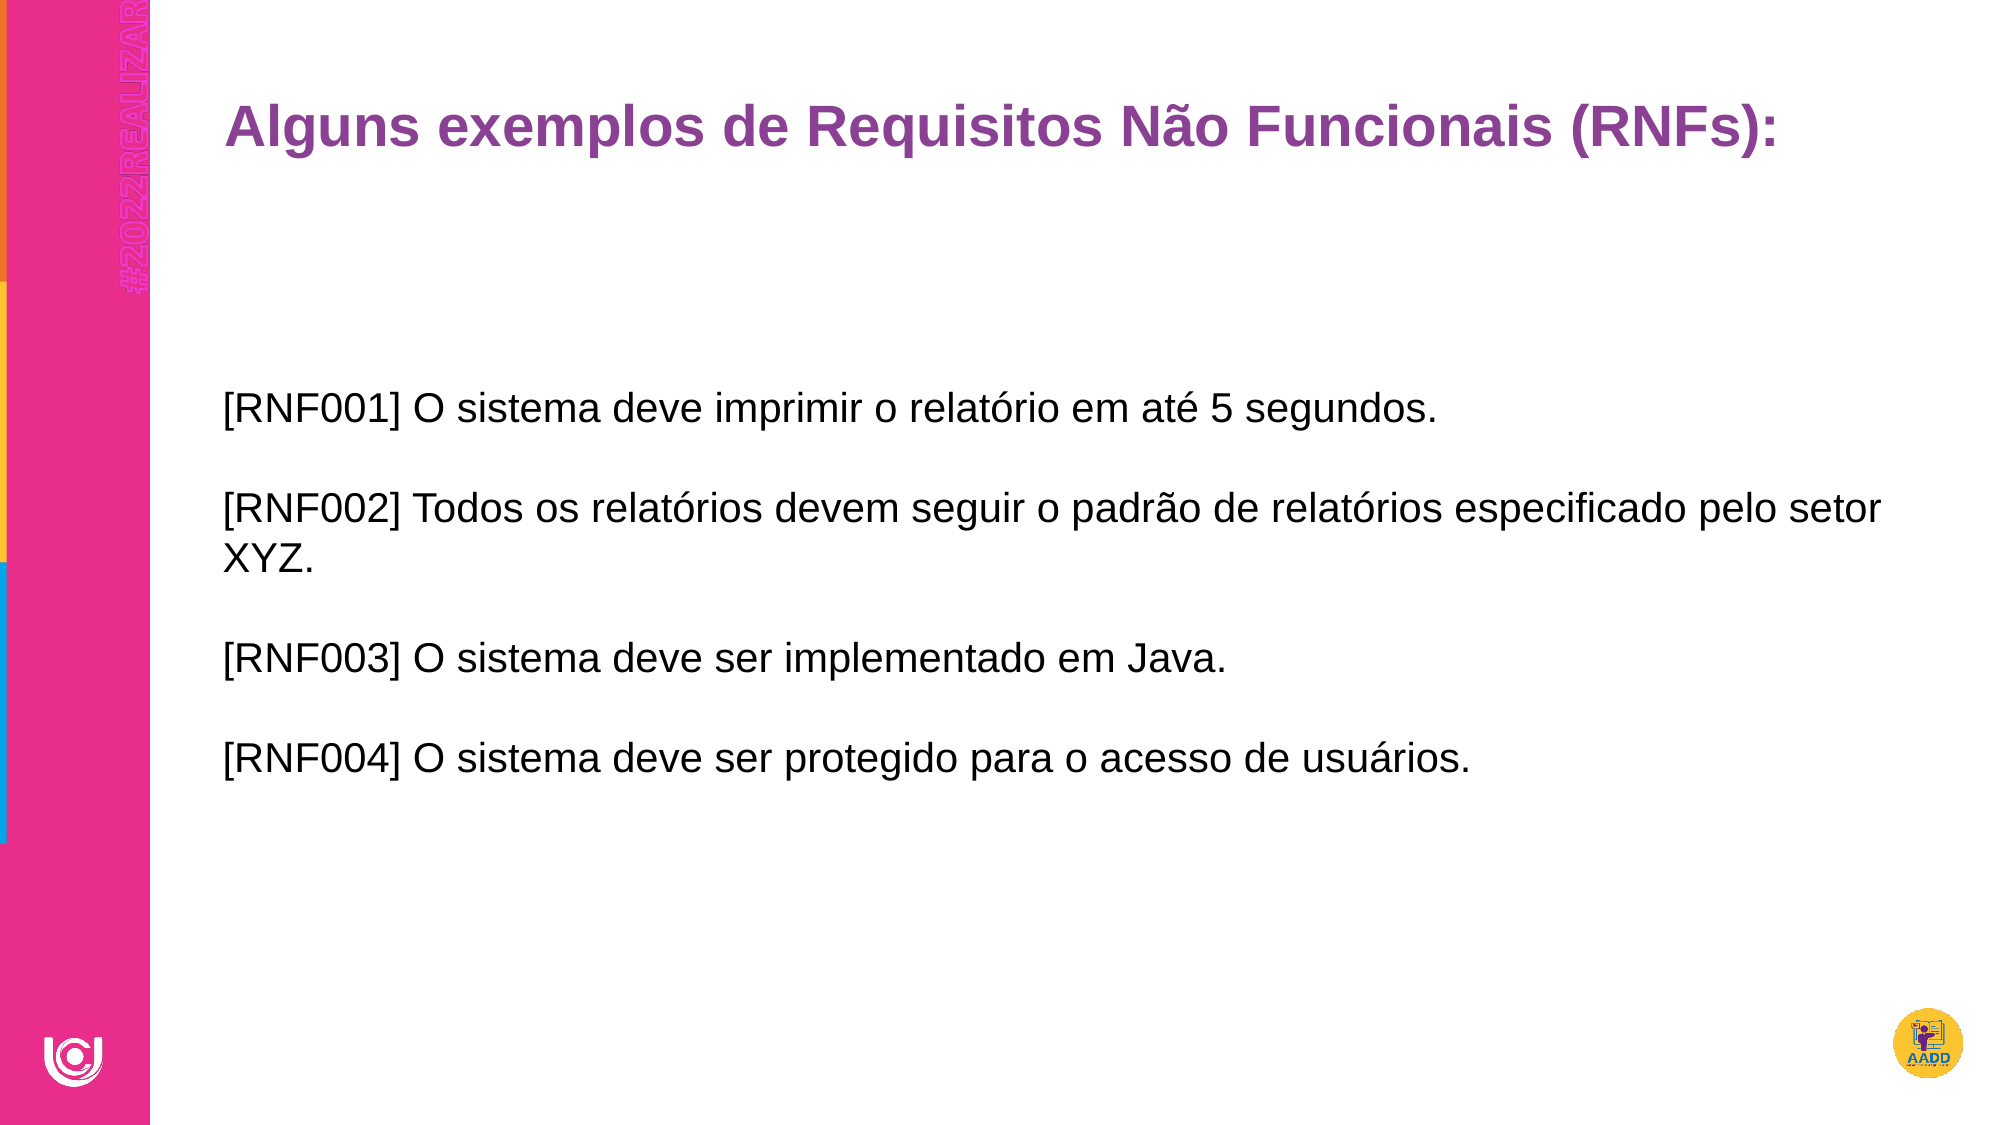

Alguns exemplos de Requisitos Não Funcionais (RNFs):
[RNF001] O sistema deve imprimir o relatório em até 5 segundos.

[RNF002] Todos os relatórios devem seguir o padrão de relatórios especificado pelo setor XYZ.

[RNF003] O sistema deve ser implementado em Java.

[RNF004] O sistema deve ser protegido para o acesso de usuários.